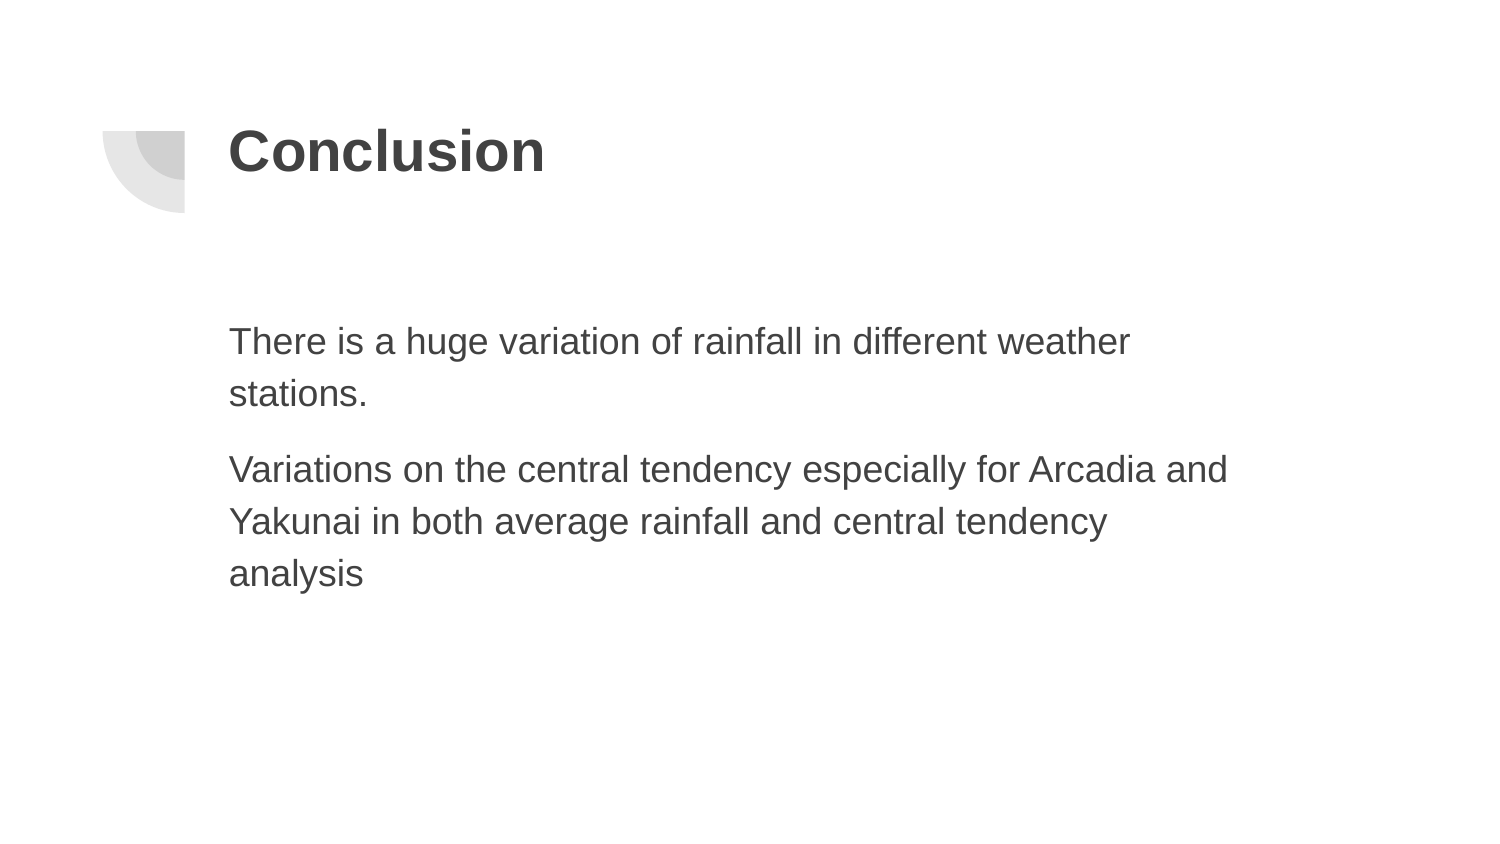

# Conclusion
There is a huge variation of rainfall in different weather stations.
Variations on the central tendency especially for Arcadia and Yakunai in both average rainfall and central tendency analysis